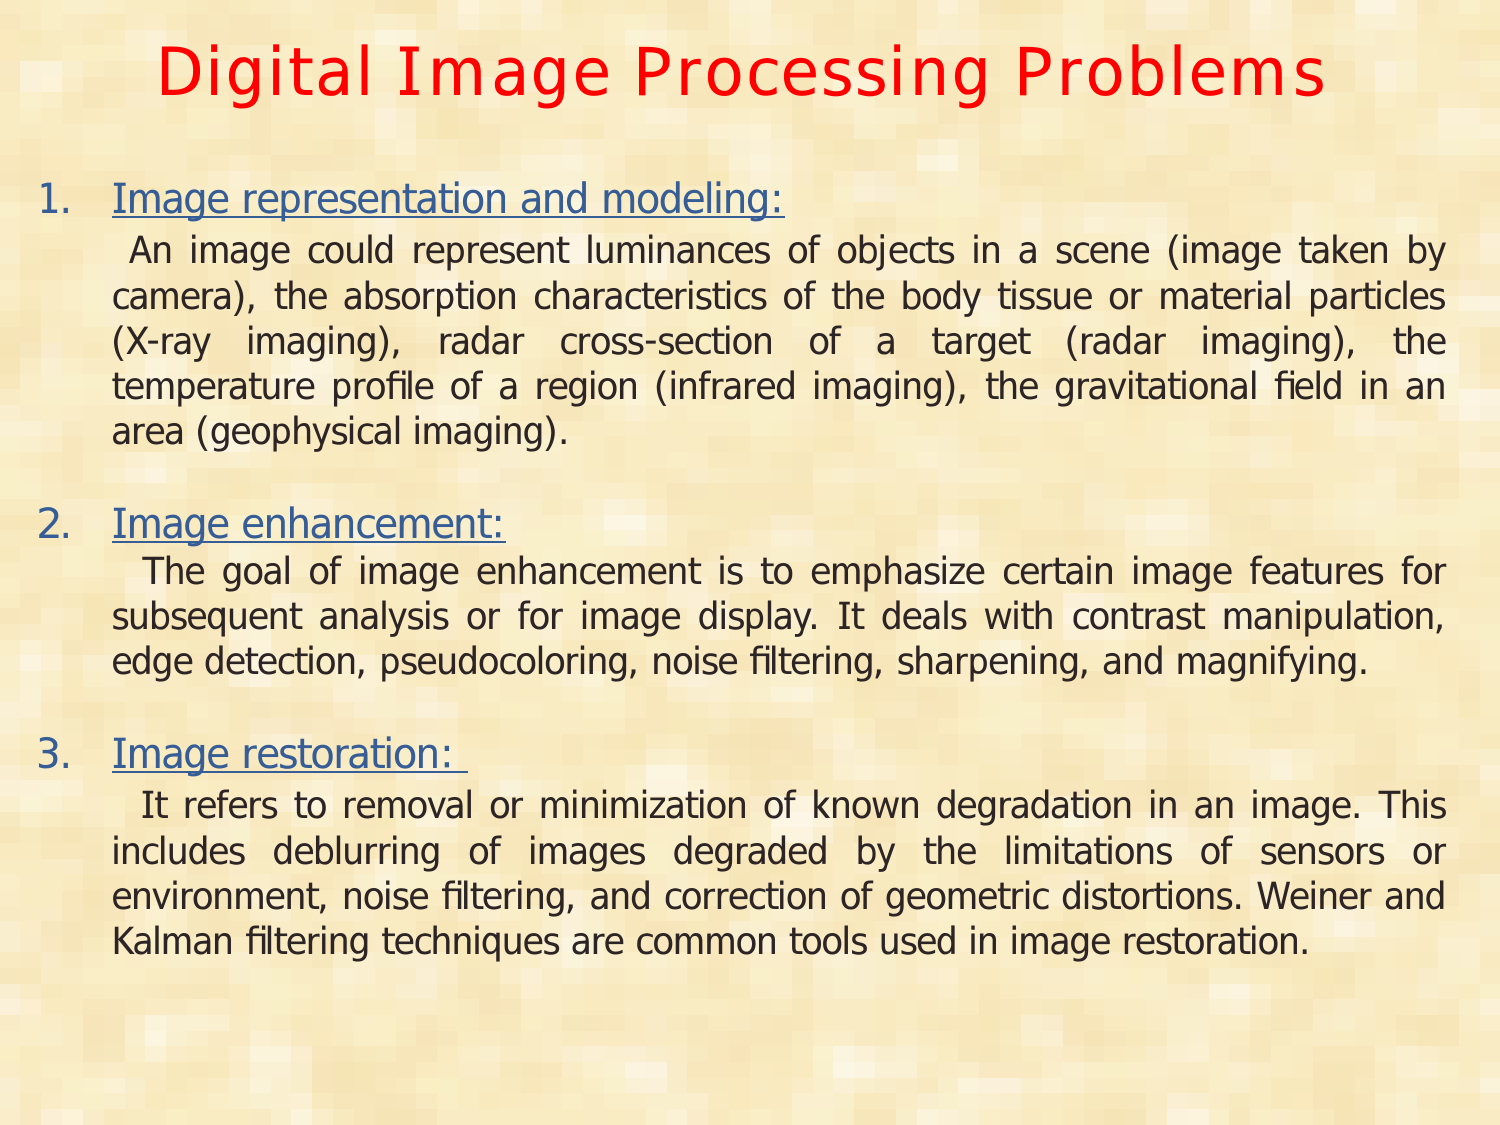

# Digital Image Processing Problems
Image representation and modeling:
     An image could represent luminances of objects in a scene (image taken by camera), the absorption characteristics of the body tissue or material particles (X-ray imaging), radar cross-section of a target (radar imaging), the temperature profile of a region (infrared imaging), the gravitational field in an area (geophysical imaging).

Image enhancement:
      The goal of image enhancement is to emphasize certain image features for subsequent analysis or for image display. It deals with contrast manipulation, edge detection, pseudocoloring, noise filtering, sharpening, and magnifying.

Image restoration:
      It refers to removal or minimization of known degradation in an image. This includes deblurring of images degraded by the limitations of sensors or environment, noise filtering, and correction of geometric distortions. Weiner and Kalman filtering techniques are common tools used in image restoration.